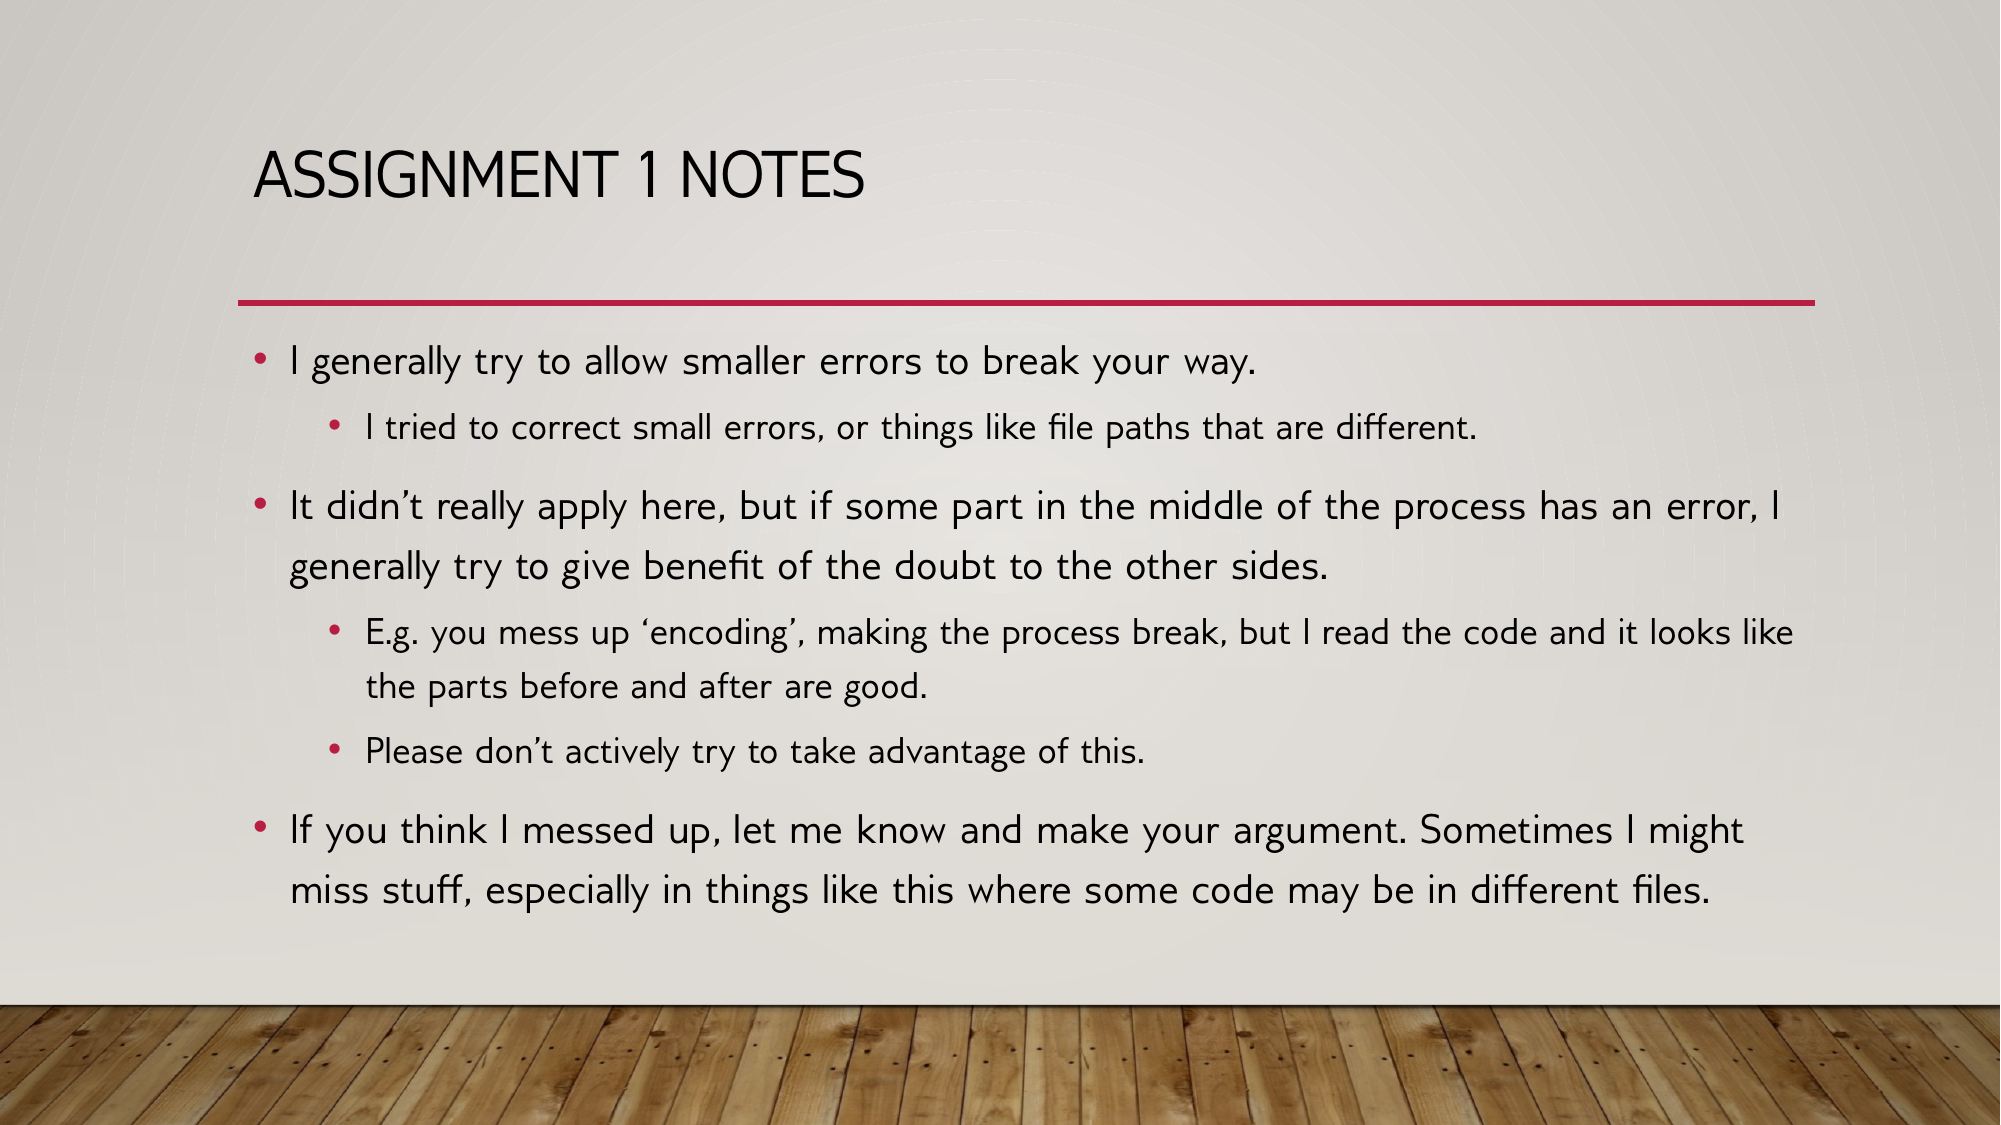

# Assignment 1 Notes
I generally try to allow smaller errors to break your way.
I tried to correct small errors, or things like file paths that are different.
It didn’t really apply here, but if some part in the middle of the process has an error, I generally try to give benefit of the doubt to the other sides.
E.g. you mess up ‘encoding’, making the process break, but I read the code and it looks like the parts before and after are good.
Please don’t actively try to take advantage of this.
If you think I messed up, let me know and make your argument. Sometimes I might miss stuff, especially in things like this where some code may be in different files.